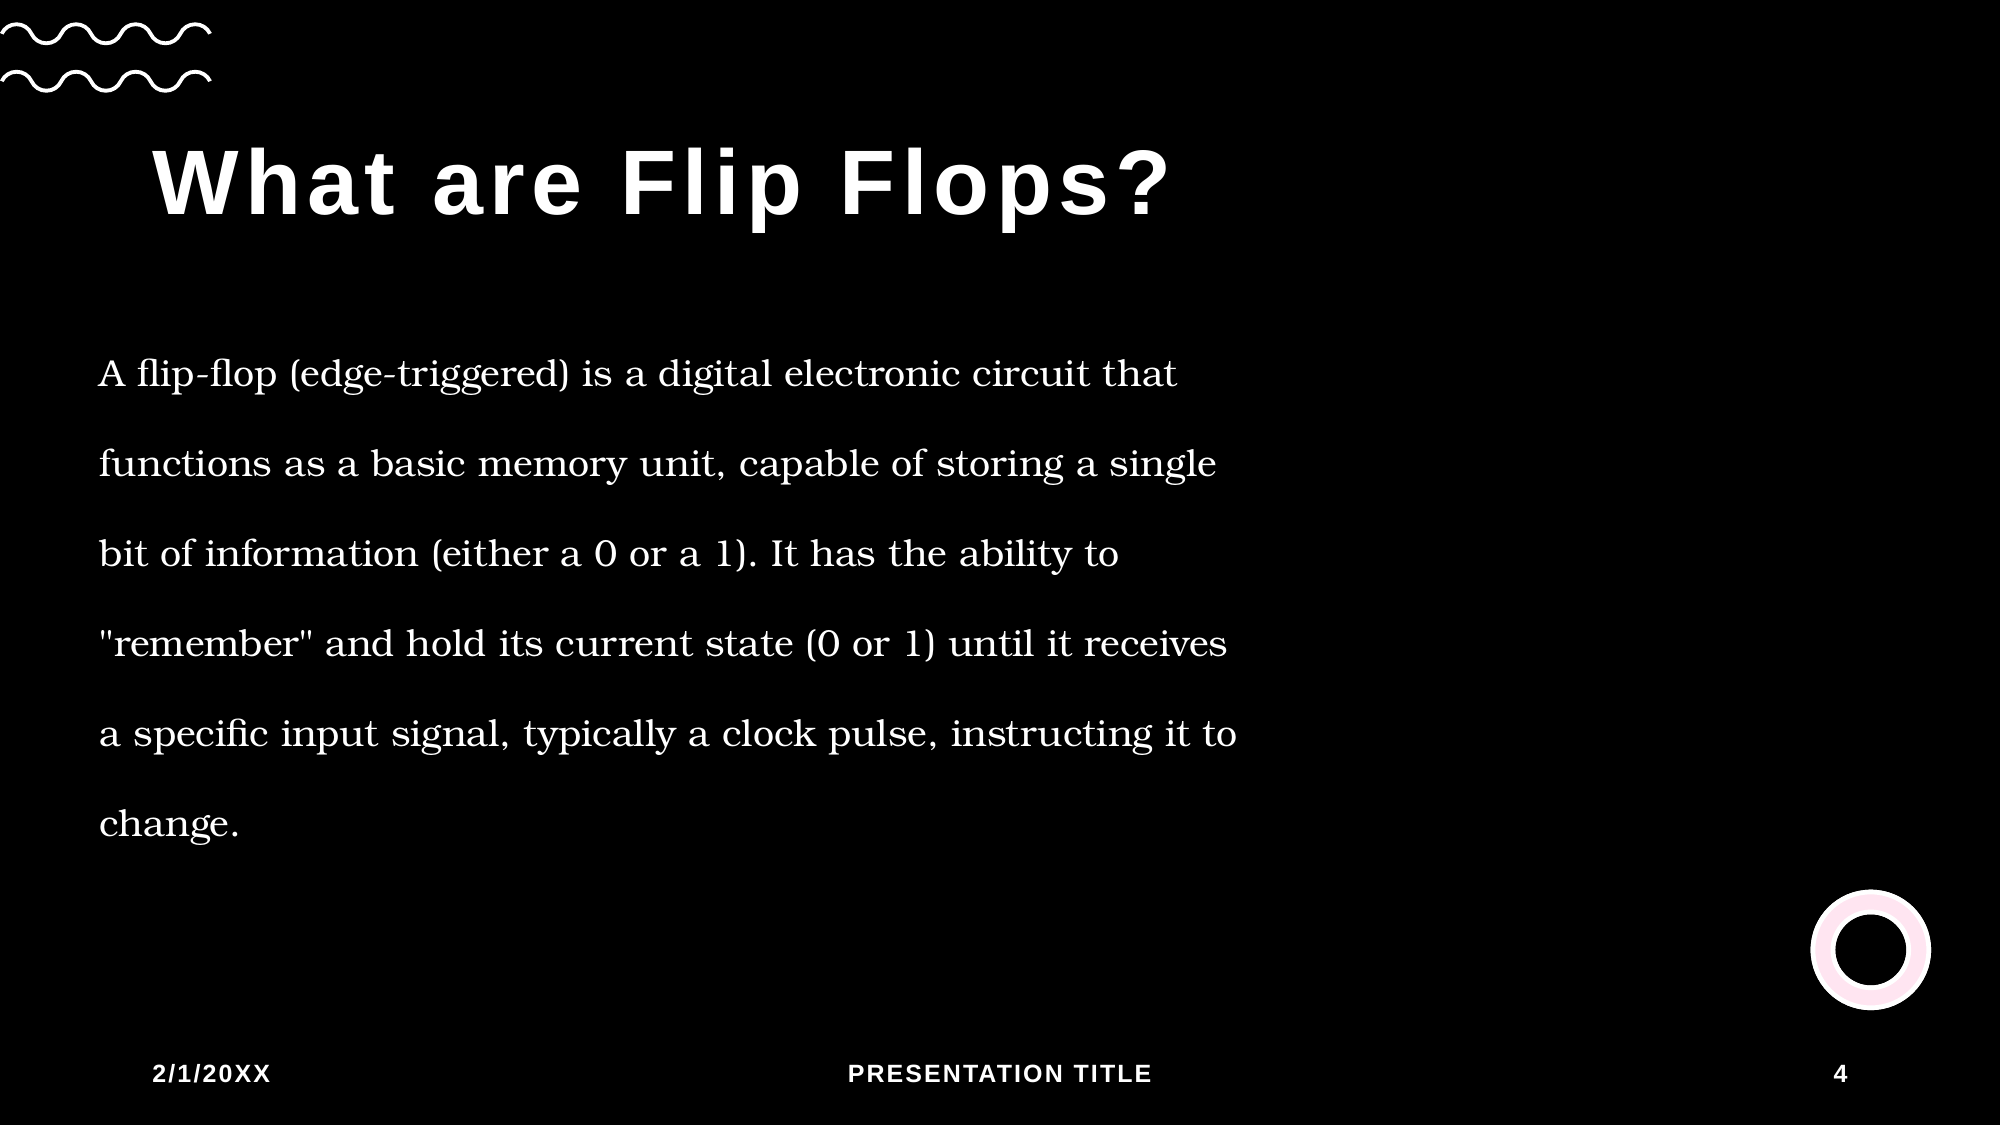

# What are Flip Flops?
A flip-flop (edge-triggered) is a digital electronic circuit that functions as a basic memory unit, capable of storing a single bit of information (either a 0 or a 1). It has the ability to "remember" and hold its current state (0 or 1) until it receives a specific input signal, typically a clock pulse, instructing it to change.
2/1/20XX
PRESENTATION TITLE
4